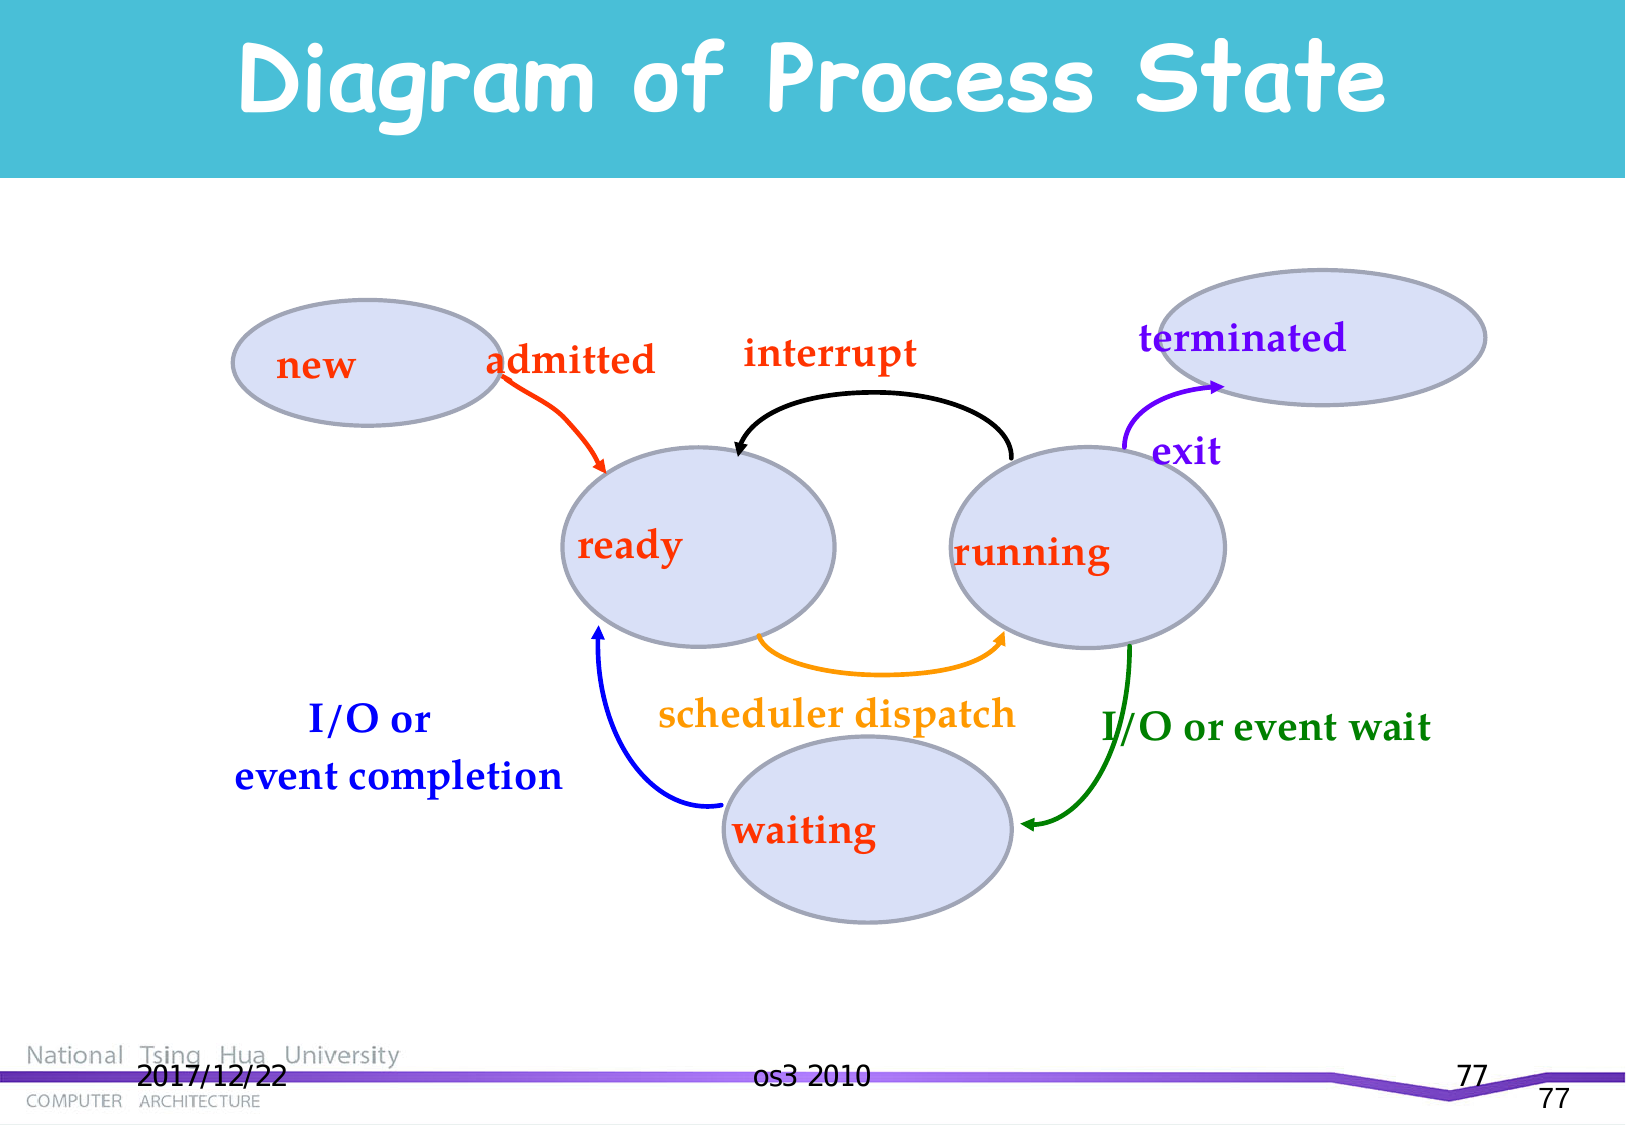

# Diagram of Process State

terminated
interrupt
admitted
new

exit

ready
running

scheduler dispatch
        I/O or
 event completion
I/O or event wait

waiting
2017/12/22
os3 2010
77
77